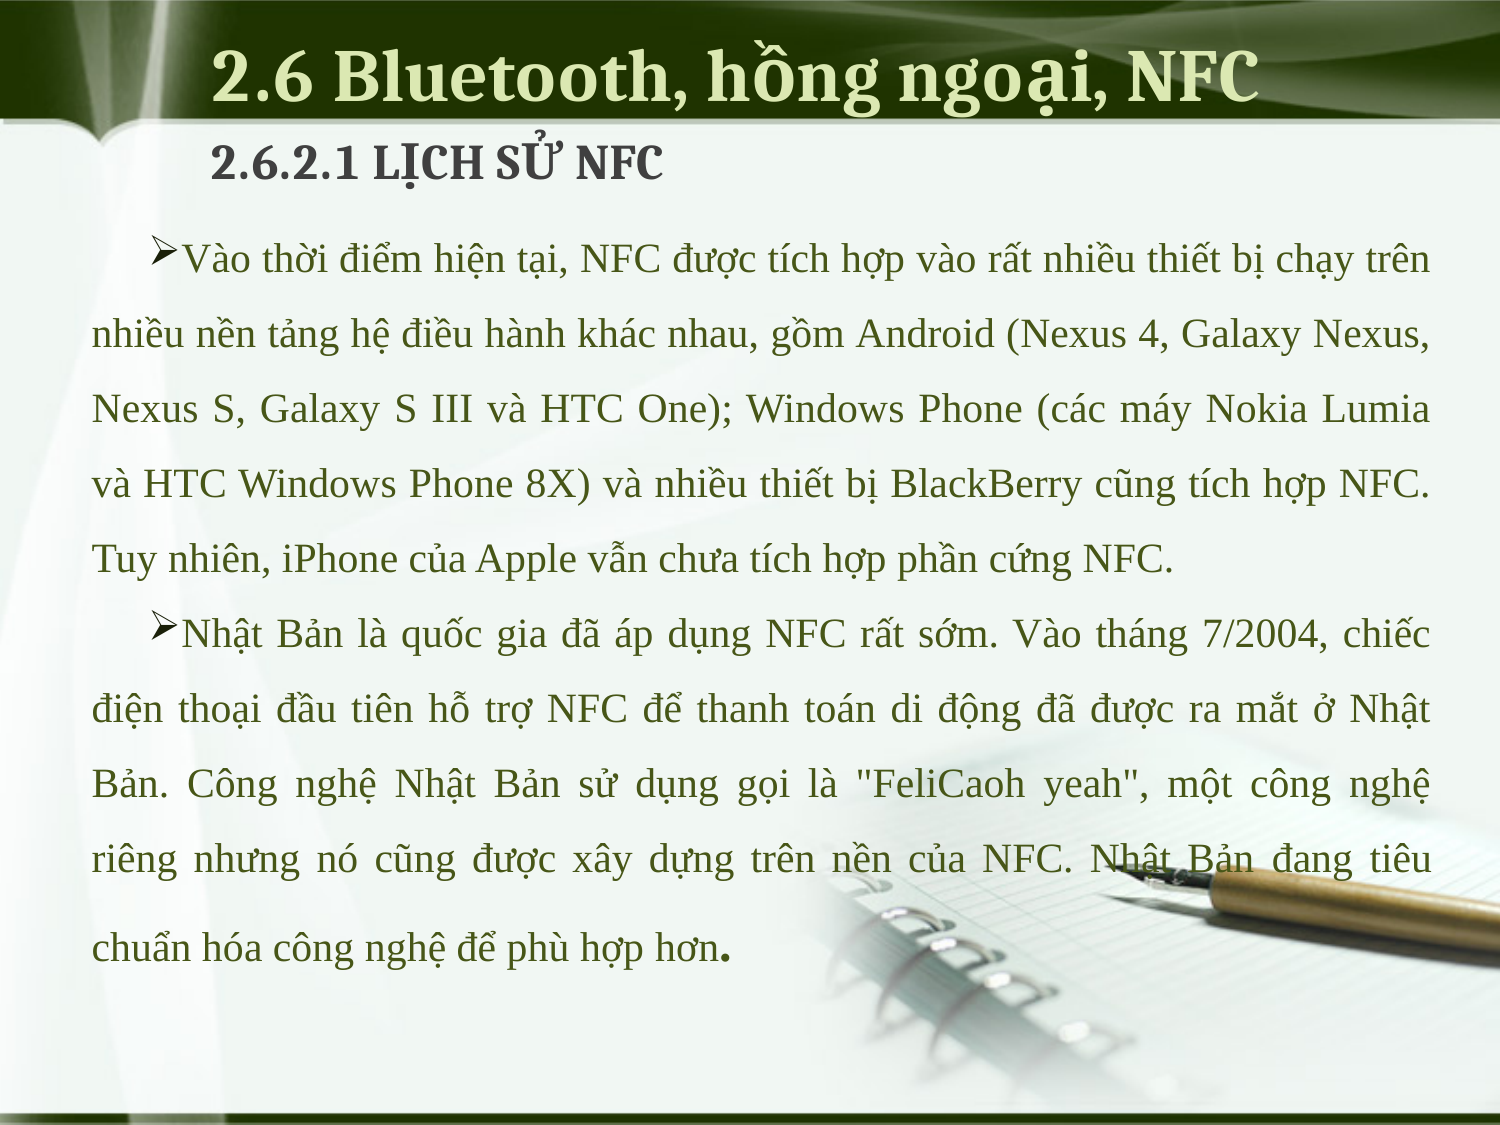

# 2.6 Bluetooth, hồng ngoại, NFC
2.6.2.1 LỊCH SỬ NFC
Vào thời điểm hiện tại, NFC được tích hợp vào rất nhiều thiết bị chạy trên nhiều nền tảng hệ điều hành khác nhau, gồm Android (Nexus 4, Galaxy Nexus, Nexus S, Galaxy S III và HTC One); Windows Phone (các máy Nokia Lumia và HTC Windows Phone 8X) và nhiều thiết bị BlackBerry cũng tích hợp NFC. Tuy nhiên, iPhone của Apple vẫn chưa tích hợp phần cứng NFC.
Nhật Bản là quốc gia đã áp dụng NFC rất sớm. Vào tháng 7/2004, chiếc điện thoại đầu tiên hỗ trợ NFC để thanh toán di động đã được ra mắt ở Nhật Bản. Công nghệ Nhật Bản sử dụng gọi là "FeliCaoh yeah", một công nghệ riêng nhưng nó cũng được xây dựng trên nền của NFC. Nhật Bản đang tiêu chuẩn hóa công nghệ để phù hợp hơn.